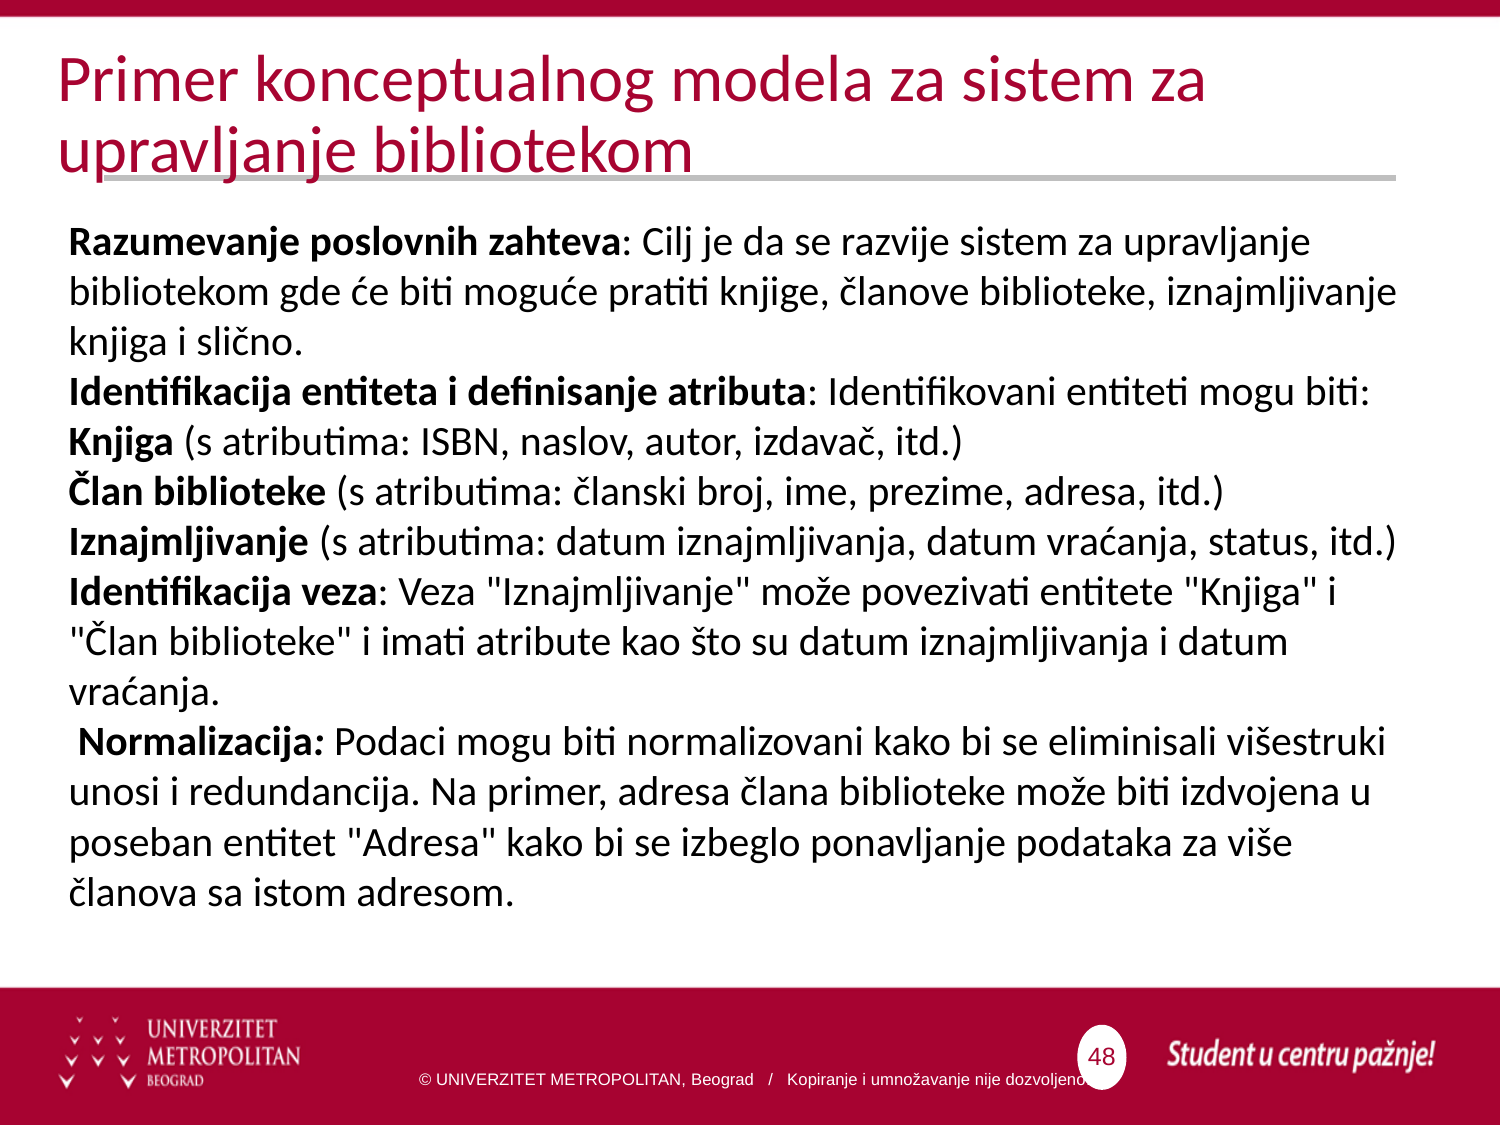

# Primer konceptualnog modela za sistem za upravljanje bibliotekom
Razumevanje poslovnih zahteva: Cilj je da se razvije sistem za upravljanje bibliotekom gde će biti moguće pratiti knjige, članove biblioteke, iznajmljivanje knjiga i slično.
Identifikacija entiteta i definisanje atributa: Identifikovani entiteti mogu biti:
Knjiga (s atributima: ISBN, naslov, autor, izdavač, itd.)
Član biblioteke (s atributima: članski broj, ime, prezime, adresa, itd.)
Iznajmljivanje (s atributima: datum iznajmljivanja, datum vraćanja, status, itd.)
Identifikacija veza: Veza "Iznajmljivanje" može povezivati entitete "Knjiga" i "Član biblioteke" i imati atribute kao što su datum iznajmljivanja i datum vraćanja.
 Normalizacija: Podaci mogu biti normalizovani kako bi se eliminisali višestruki unosi i redundancija. Na primer, adresa člana biblioteke može biti izdvojena u poseban entitet "Adresa" kako bi se izbeglo ponavljanje podataka za više članova sa istom adresom.